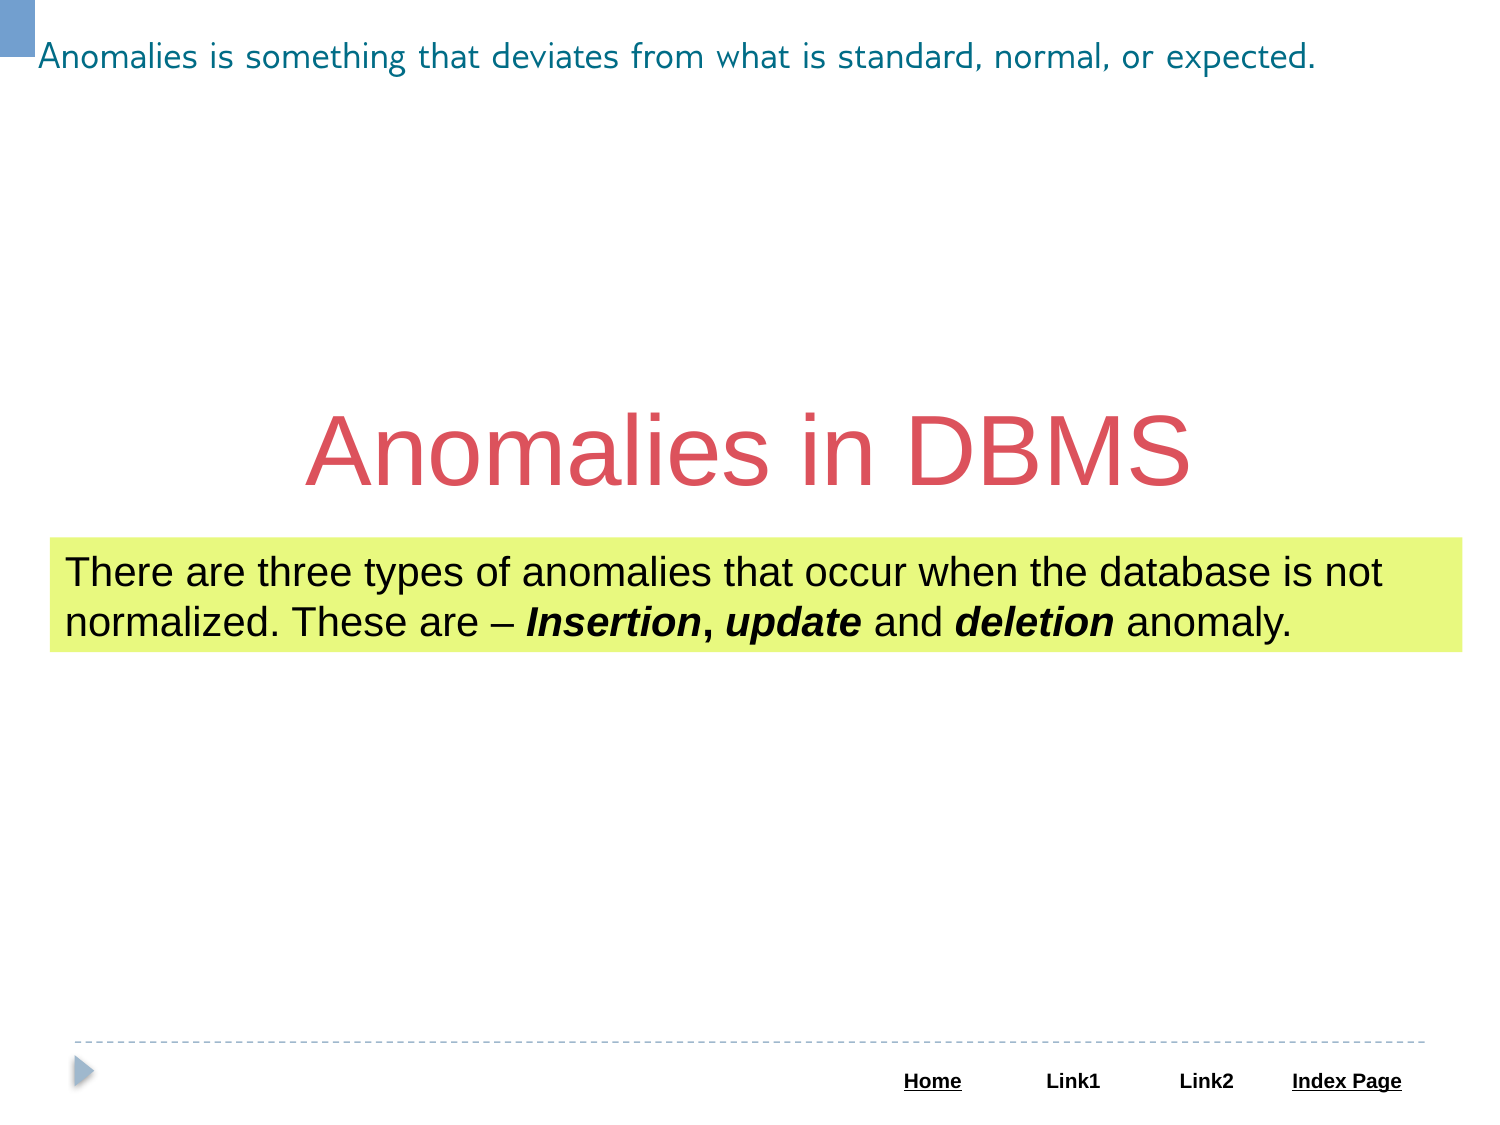

Anomalies is something that deviates from what is standard, normal, or expected.
Anomalies in DBMS
There are three types of anomalies that occur when the database is not normalized. These are – Insertion, update and deletion anomaly.